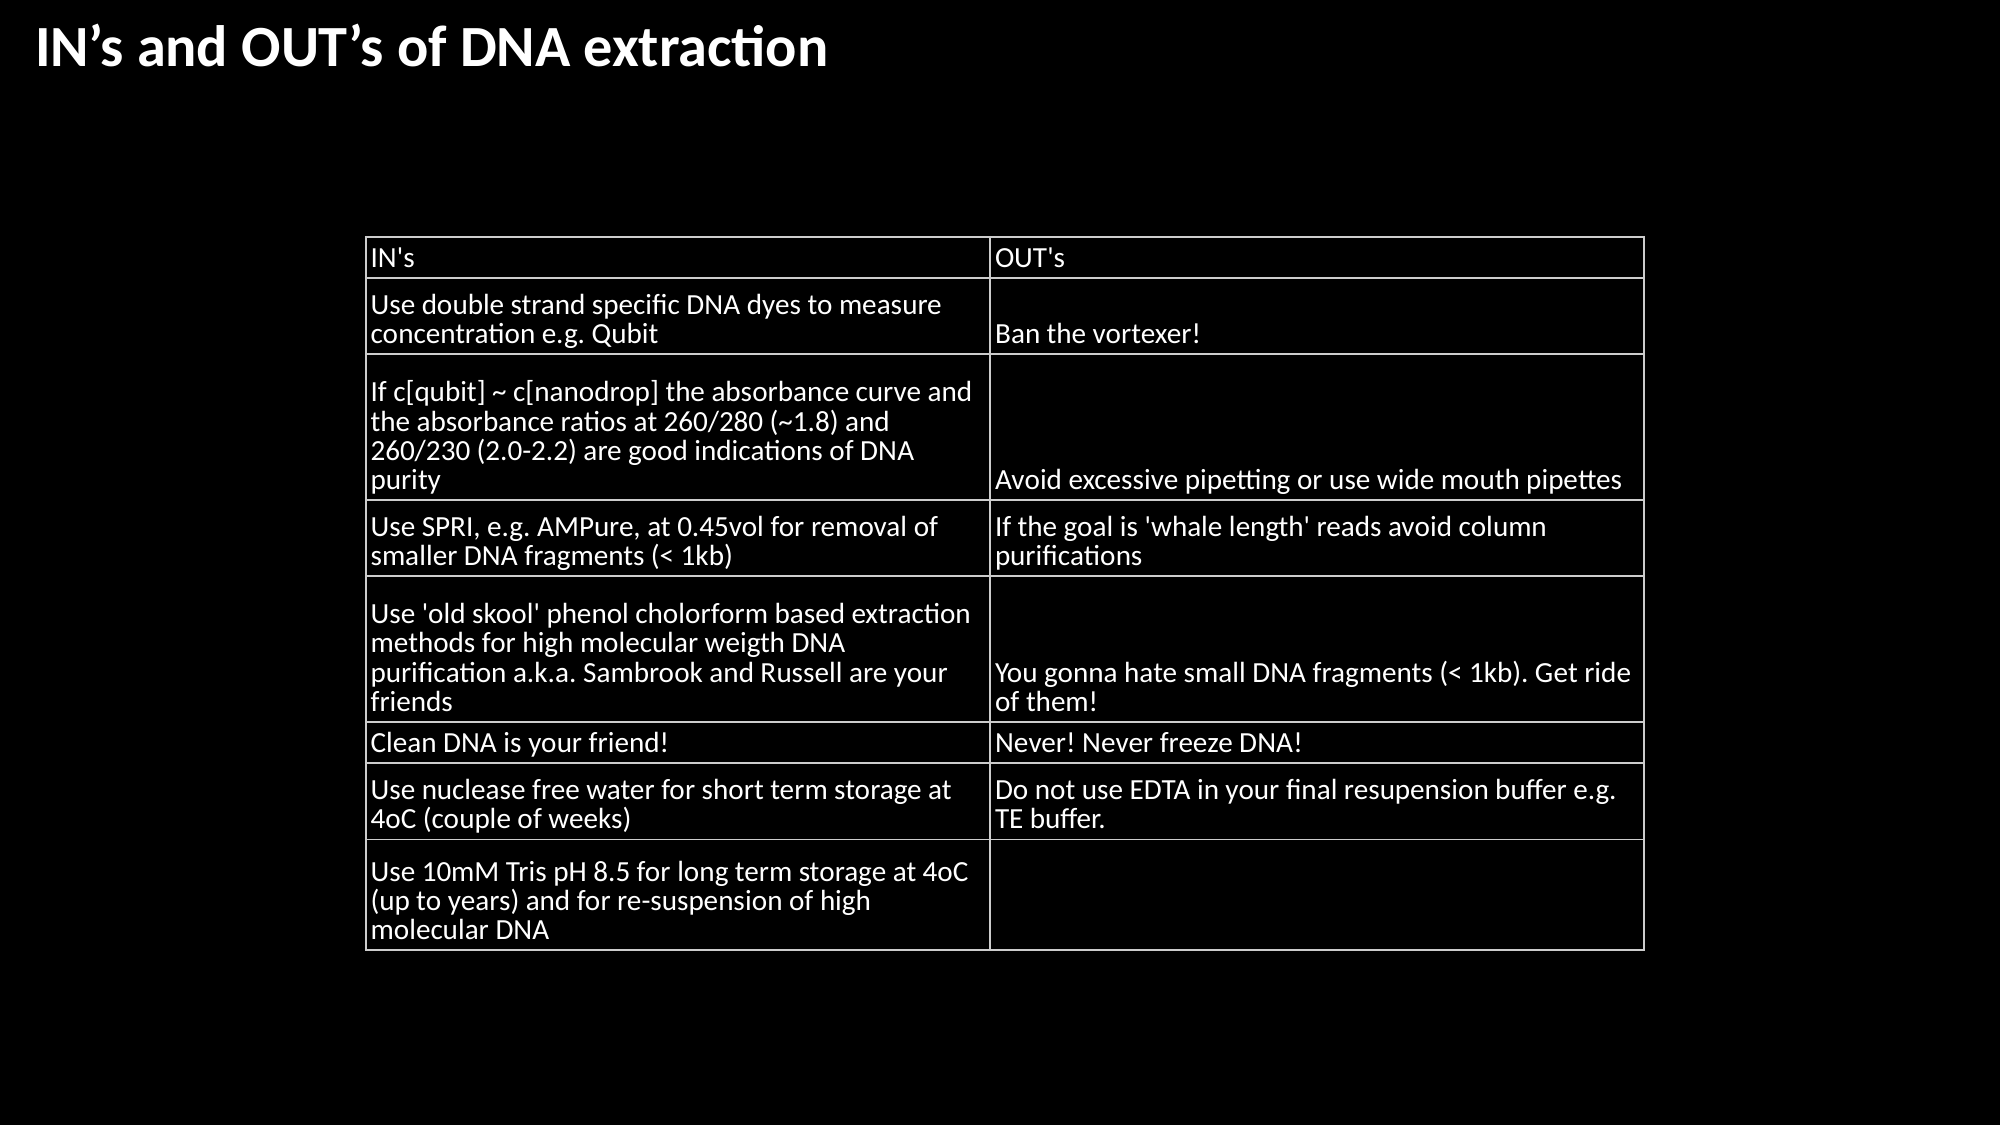

IN’s and OUT’s of DNA extraction
| IN's | OUT's |
| --- | --- |
| Use double strand specific DNA dyes to measure concentration e.g. Qubit | Ban the vortexer! |
| If c[qubit] ~ c[nanodrop] the absorbance curve and the absorbance ratios at 260/280 (~1.8) and 260/230 (2.0-2.2) are good indications of DNA purity | Avoid excessive pipetting or use wide mouth pipettes |
| Use SPRI, e.g. AMPure, at 0.45vol for removal of smaller DNA fragments (< 1kb) | If the goal is 'whale length' reads avoid column purifications |
| Use 'old skool' phenol cholorform based extraction methods for high molecular weigth DNA purification a.k.a. Sambrook and Russell are your friends | You gonna hate small DNA fragments (< 1kb). Get ride of them! |
| Clean DNA is your friend! | Never! Never freeze DNA! |
| Use nuclease free water for short term storage at 4oC (couple of weeks) | Do not use EDTA in your final resupension buffer e.g. TE buffer. |
| Use 10mM Tris pH 8.5 for long term storage at 4oC (up to years) and for re-suspension of high molecular DNA |  |